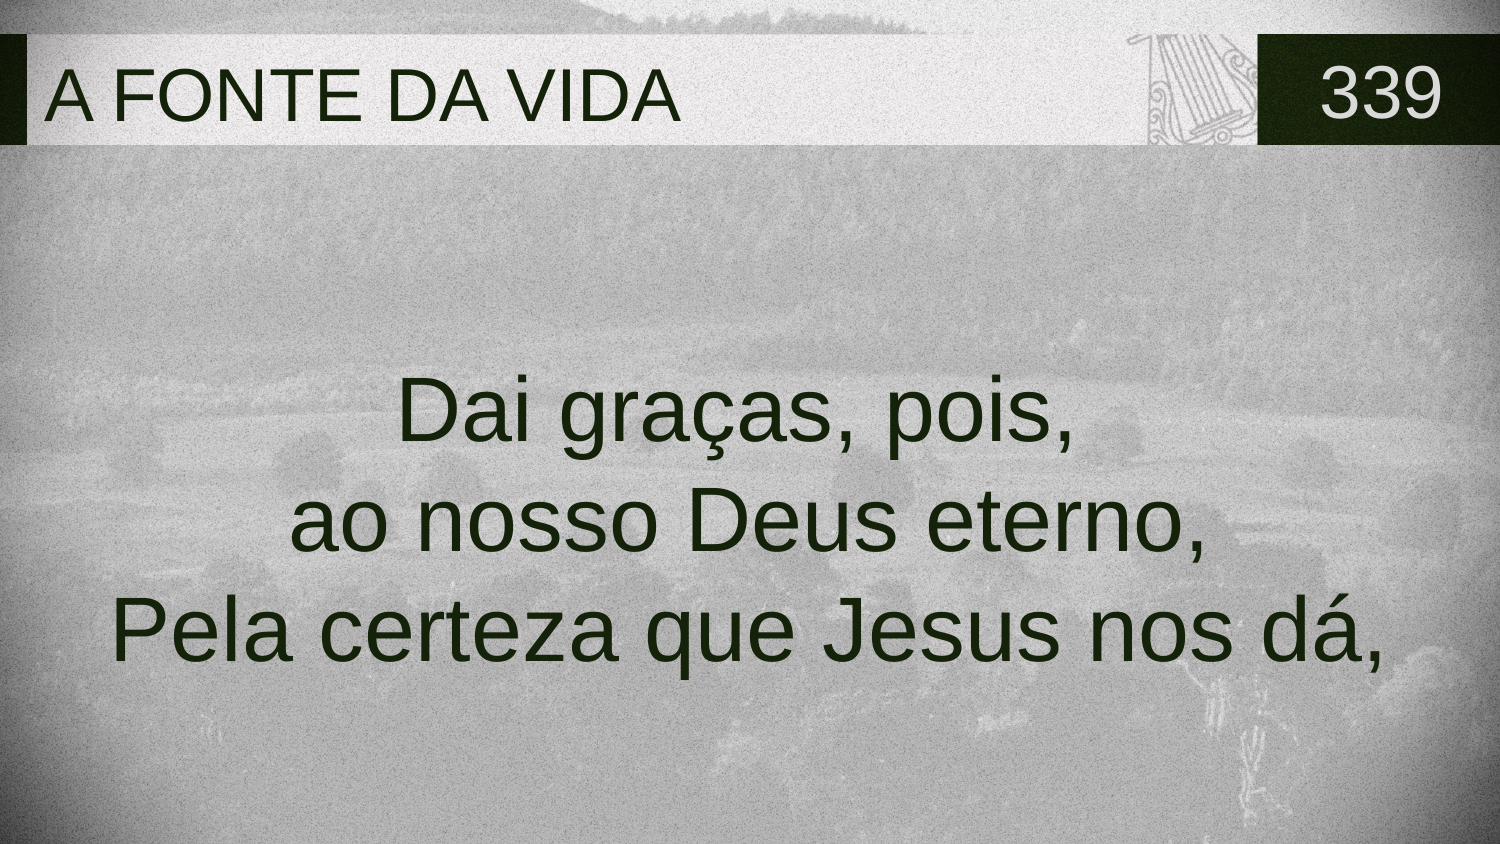

# A FONTE DA VIDA
339
Dai graças, pois,
ao nosso Deus eterno,
Pela certeza que Jesus nos dá,